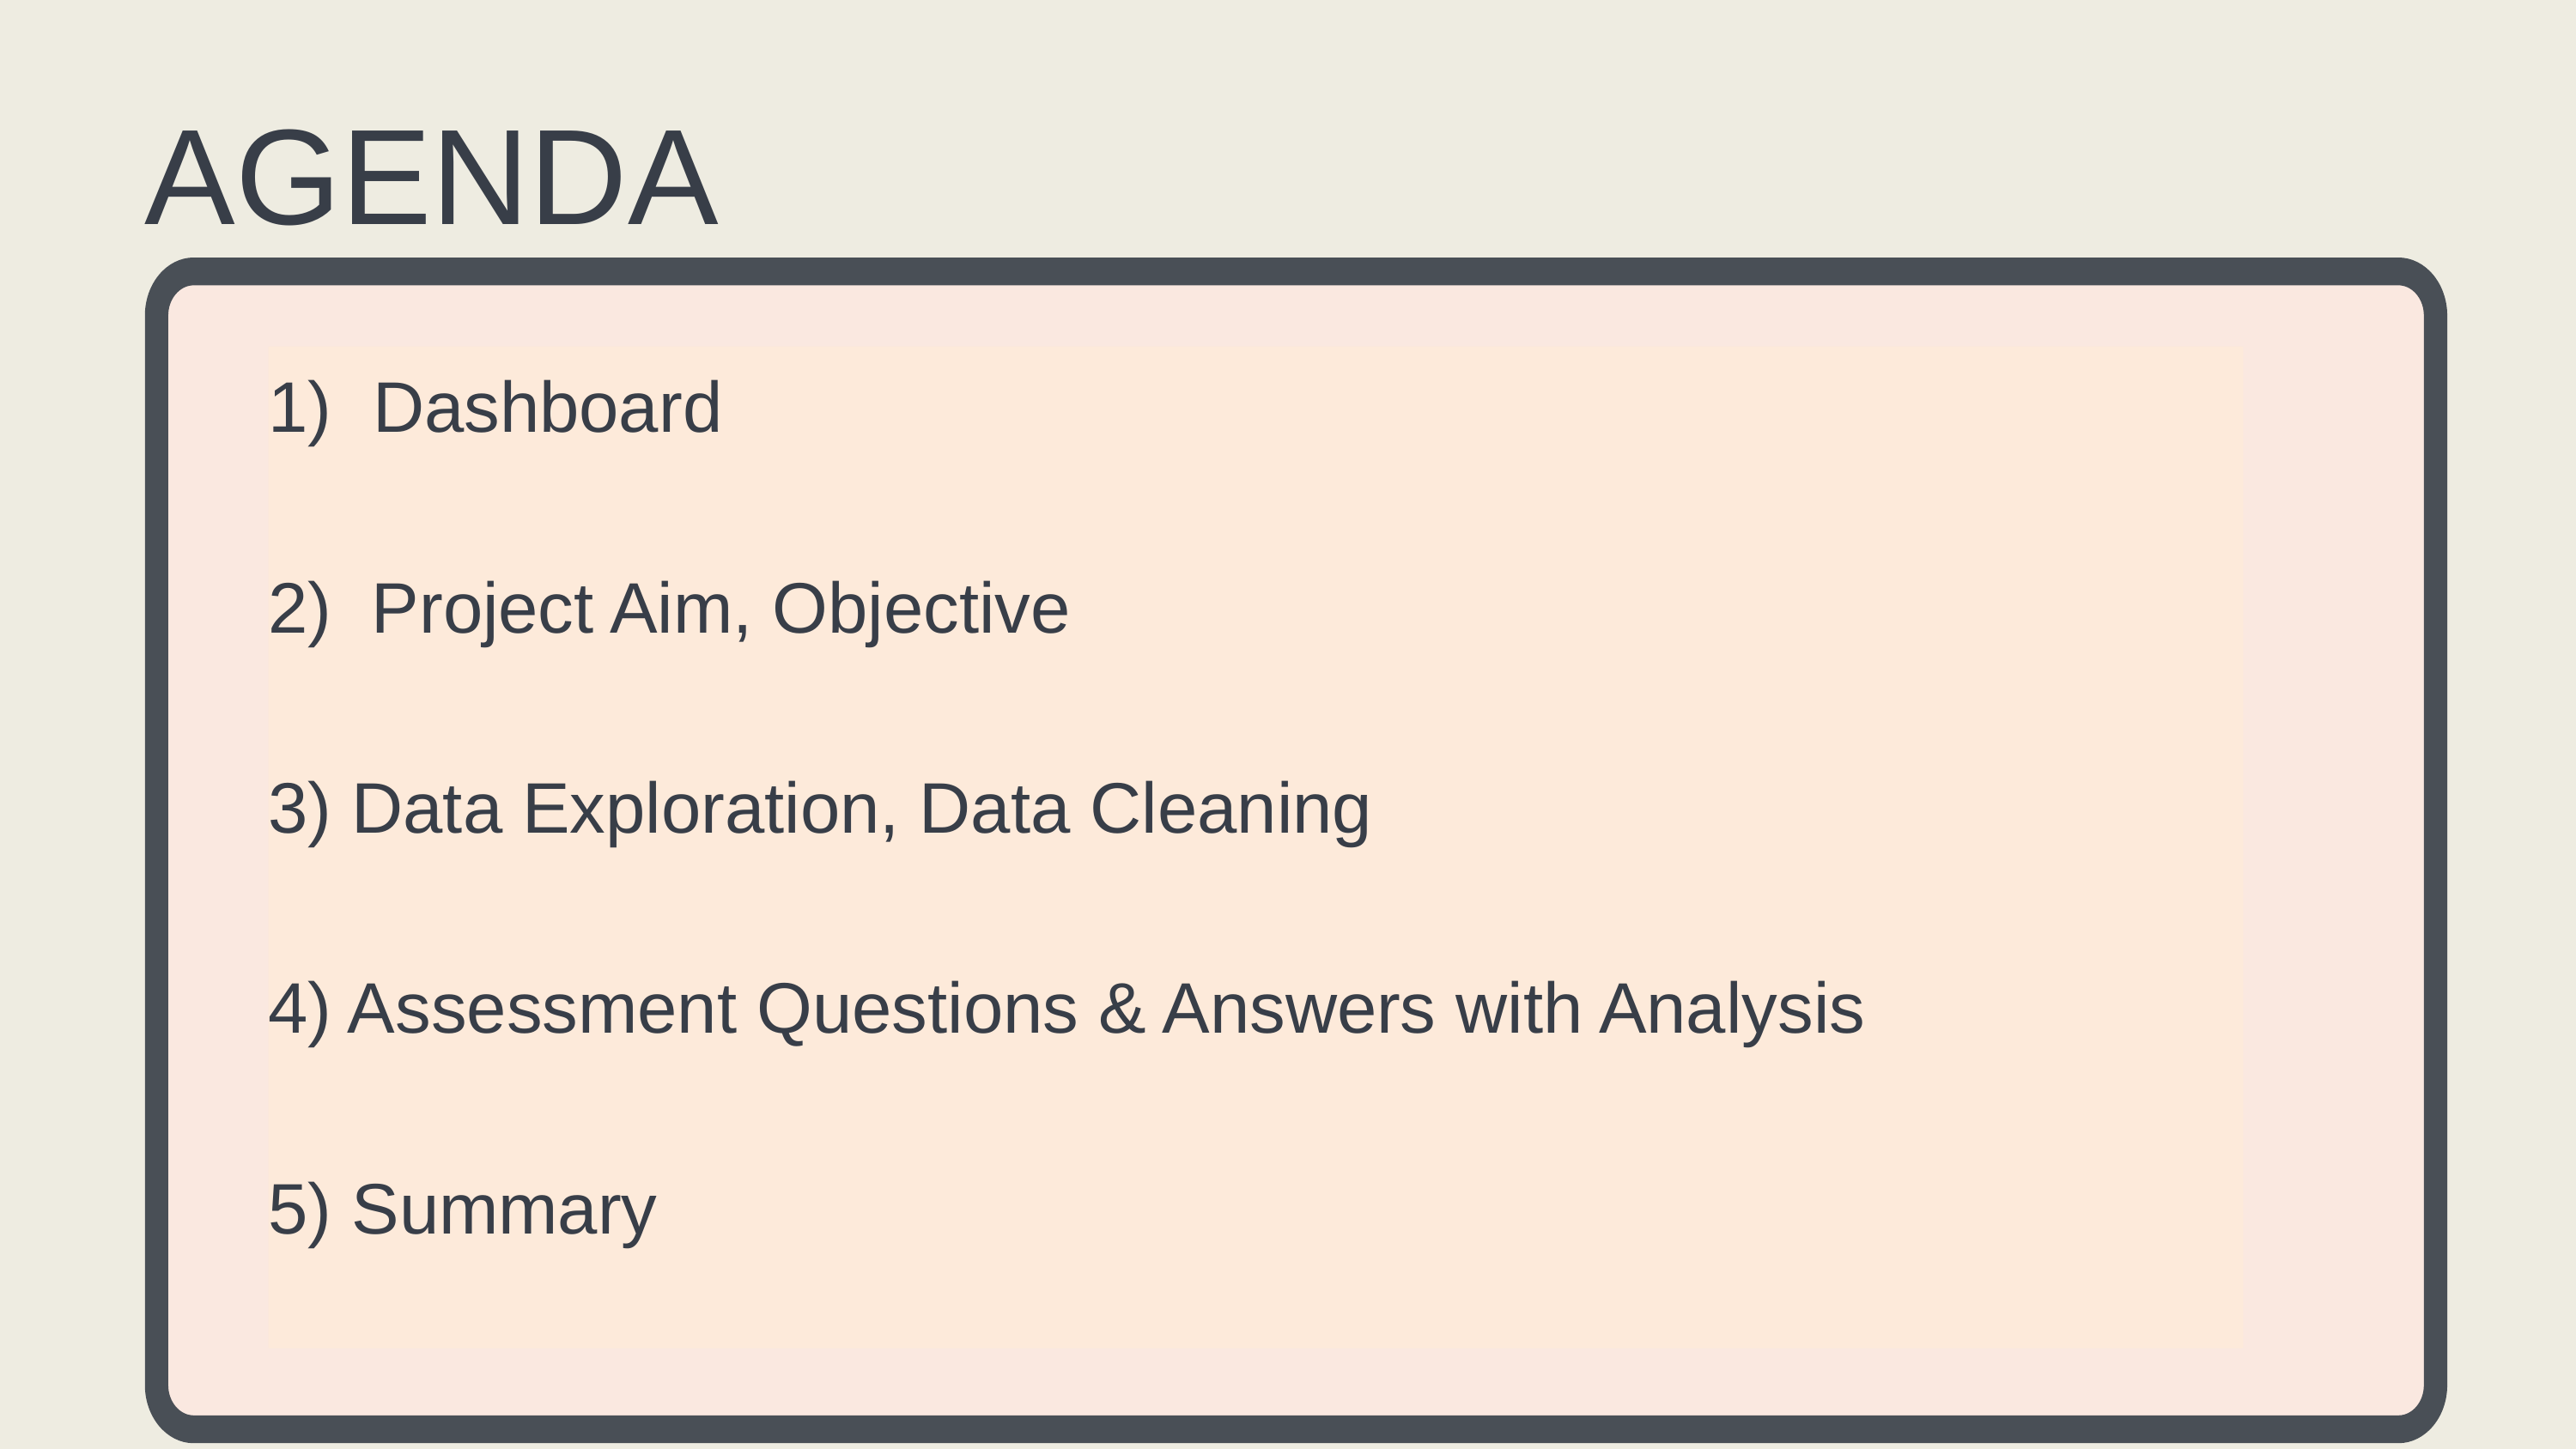

AGENDA

Dashboard

2)  Project Aim, Objective

3) Data Exploration, Data Cleaning

4) Assessment Questions & Answers with Analysis

5) Summary